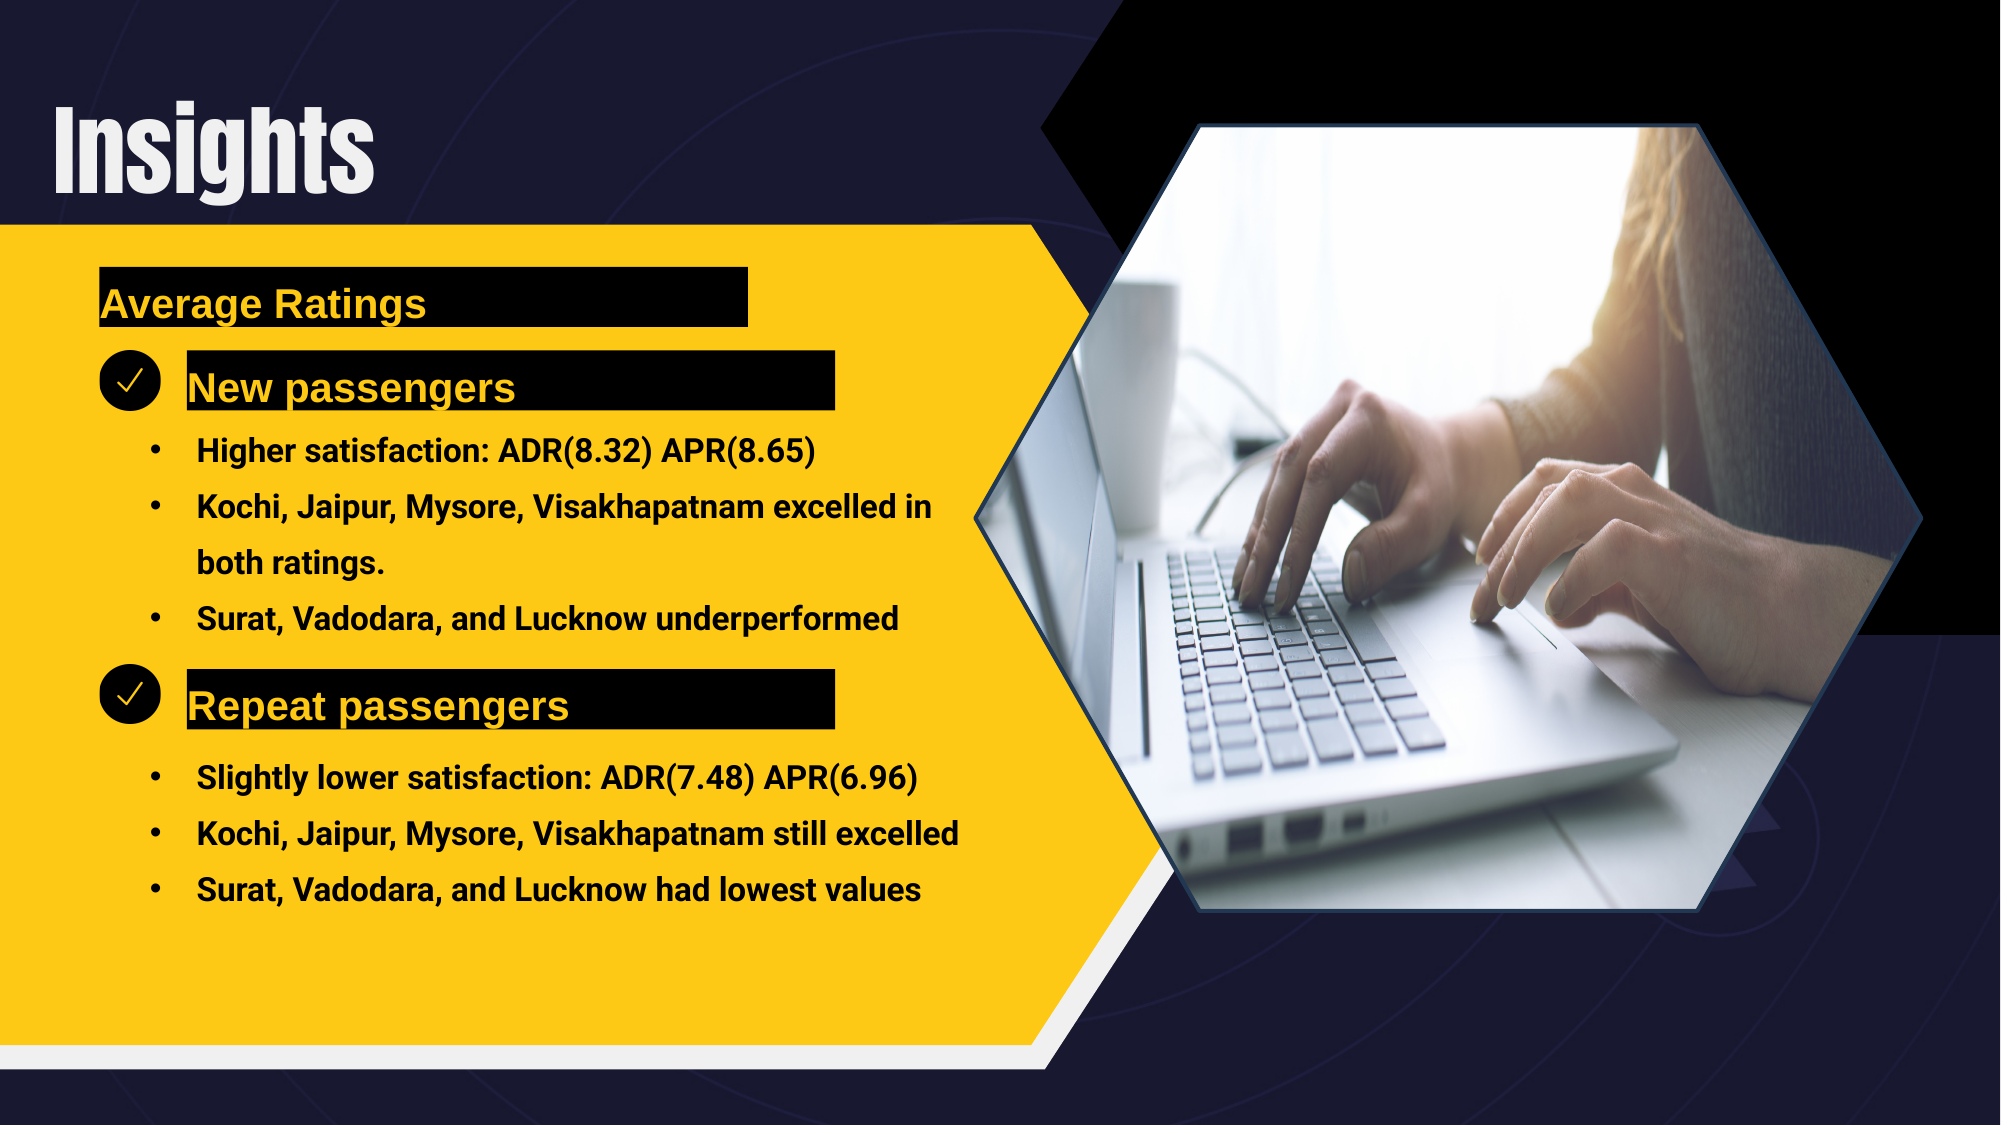

Insights

Average Ratings

New passengers
Higher satisfaction: ADR(8.32) APR(8.65)
Kochi, Jaipur, Mysore, Visakhapatnam excelled in both ratings.
Surat, Vadodara, and Lucknow underperformed

Repeat passengers
Slightly lower satisfaction: ADR(7.48) APR(6.96)
Kochi, Jaipur, Mysore, Visakhapatnam still excelled
Surat, Vadodara, and Lucknow had lowest values